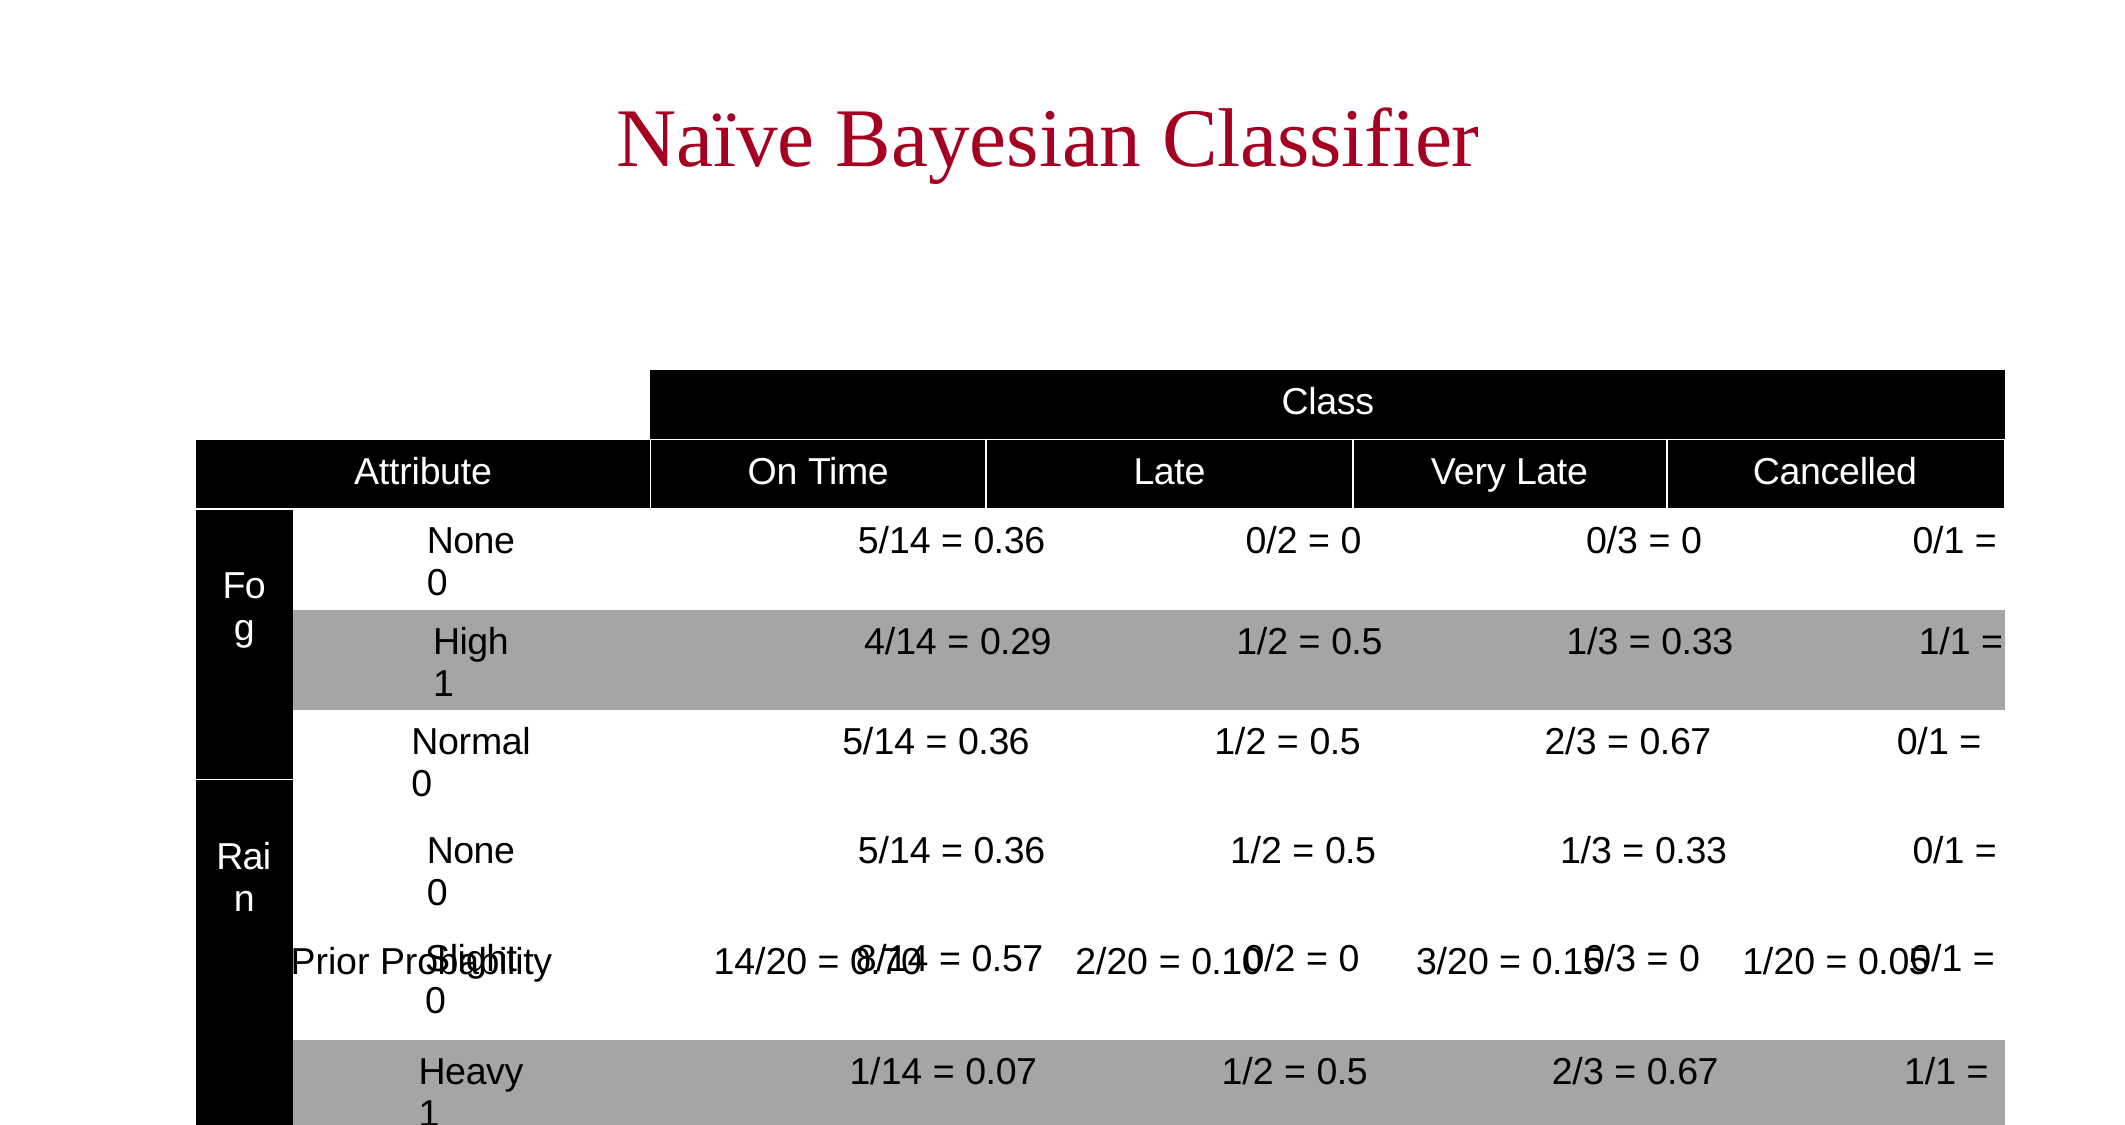

# Naïve Bayesian Classifier
|  |  | Class |  |  |  |
| --- | --- | --- | --- | --- | --- |
| Attribute |  | On Time | Late | Very Late | Cancelled |
| Fo g | None 5/14 = 0.36 0/2 = 0 0/3 = 0 0/1 = 0 |  |  |  |  |
|  | High 4/14 = 0.29 1/2 = 0.5 1/3 = 0.33 1/1 = 1 |  |  |  |  |
|  | Normal 5/14 = 0.36 1/2 = 0.5 2/3 = 0.67 0/1 = 0 None 5/14 = 0.36 1/2 = 0.5 1/3 = 0.33 0/1 = 0 Slight 8/14 = 0.57 0/2 = 0 0/3 = 0 0/1 = 0 |  |  |  |  |
| Rai n |  |  |  |  |  |
|  | Heavy 1/14 = 0.07 1/2 = 0.5 2/3 = 0.67 1/1 = 1 |  |  |  |  |
Prior Probability
14/20 = 0.70
2/20 = 0.10
3/20 = 0.15
1/20 = 0.05
74